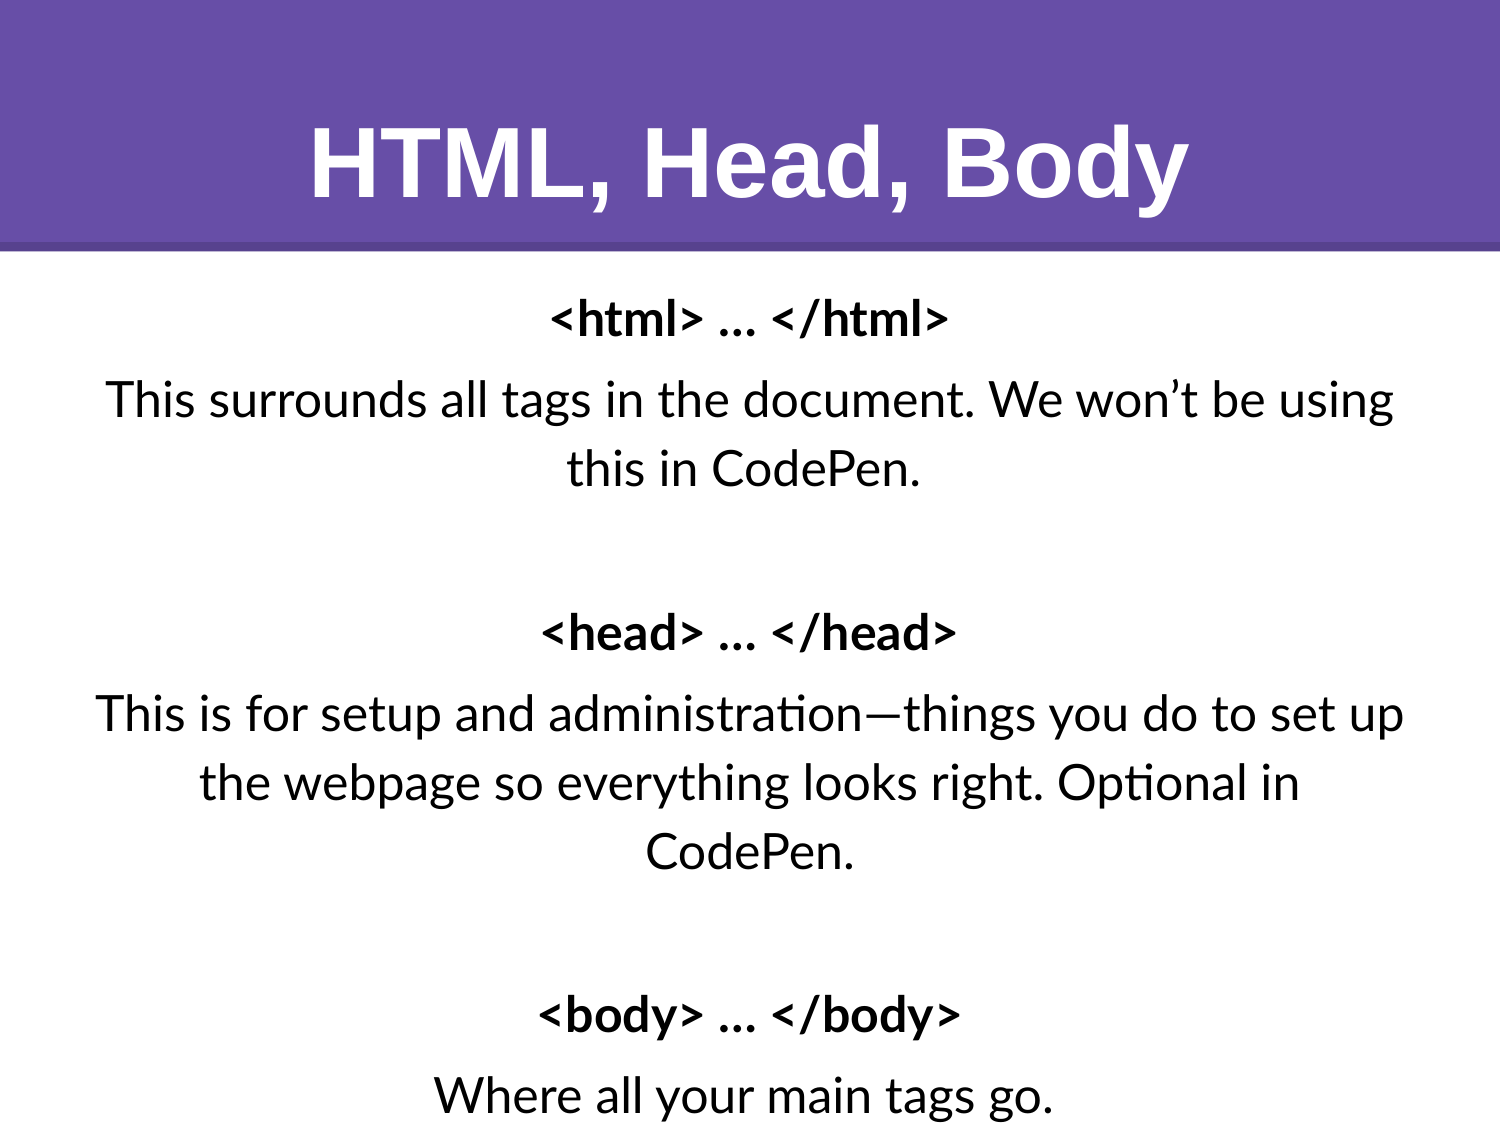

# HTML, Head, Body
<html> … </html>
This surrounds all tags in the document. We won’t be using this in CodePen.

<head> … </head>
This is for setup and administration—things you do to set up the webpage so everything looks right. Optional in CodePen.

<body> … </body>
Where all your main tags go.